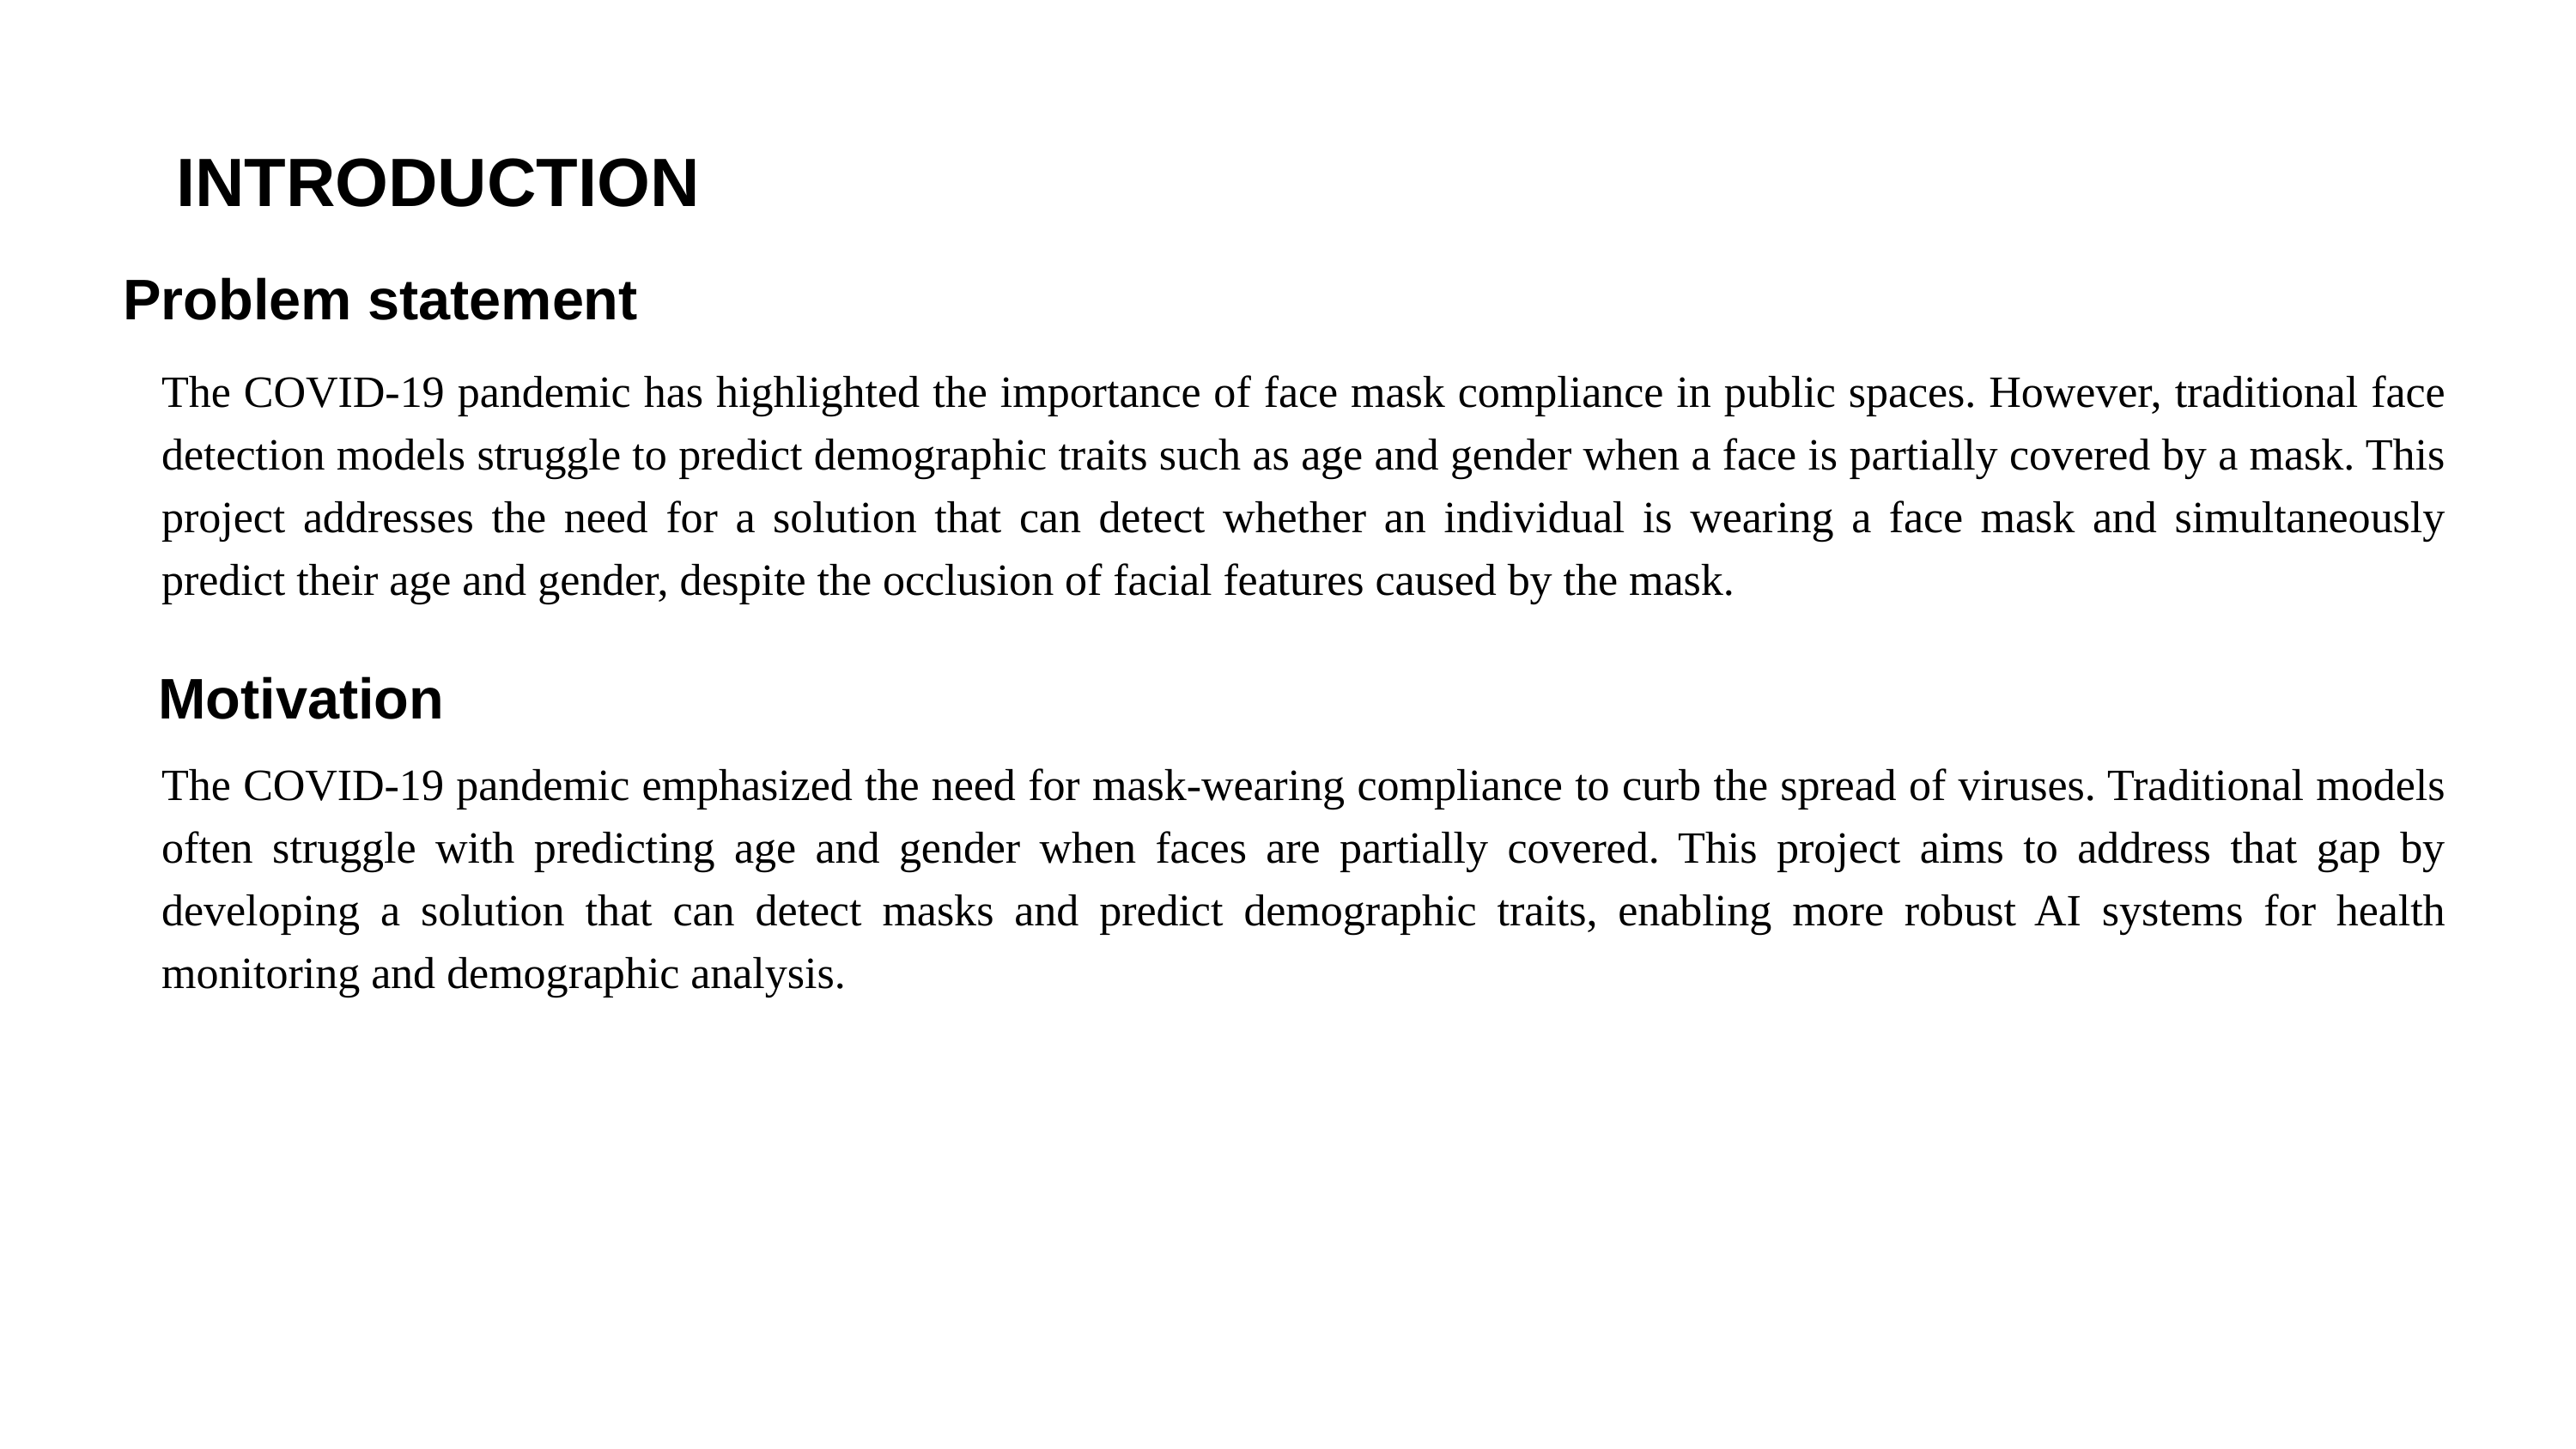

INTRODUCTION
Problem statement
The COVID-19 pandemic has highlighted the importance of face mask compliance in public spaces. However, traditional face detection models struggle to predict demographic traits such as age and gender when a face is partially covered by a mask. This project addresses the need for a solution that can detect whether an individual is wearing a face mask and simultaneously predict their age and gender, despite the occlusion of facial features caused by the mask.
Motivation
The COVID-19 pandemic emphasized the need for mask-wearing compliance to curb the spread of viruses. Traditional models often struggle with predicting age and gender when faces are partially covered. This project aims to address that gap by developing a solution that can detect masks and predict demographic traits, enabling more robust AI systems for health monitoring and demographic analysis.